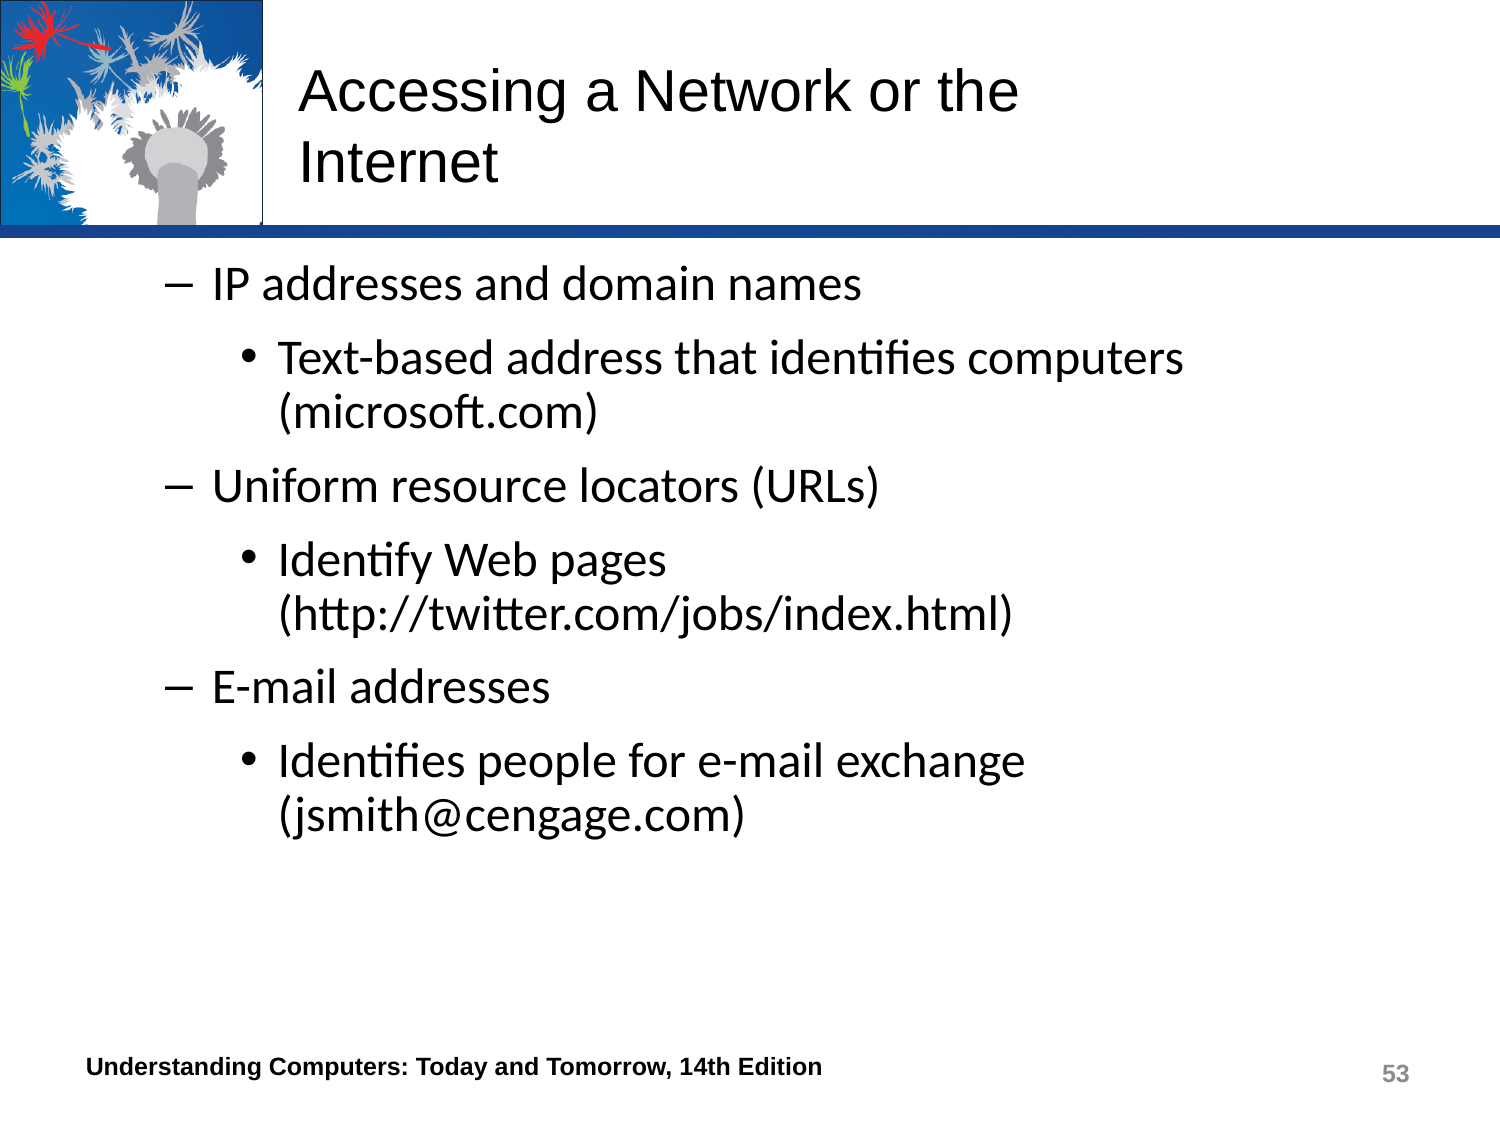

# Accessing a Network or the Internet
IP addresses and domain names
Text-based address that identifies computers (microsoft.com)
Uniform resource locators (URLs)
Identify Web pages (http://twitter.com/jobs/index.html)
E-mail addresses
Identifies people for e-mail exchange (jsmith@cengage.com)

Understanding Computers: Today and Tomorrow, 14th Edition
53